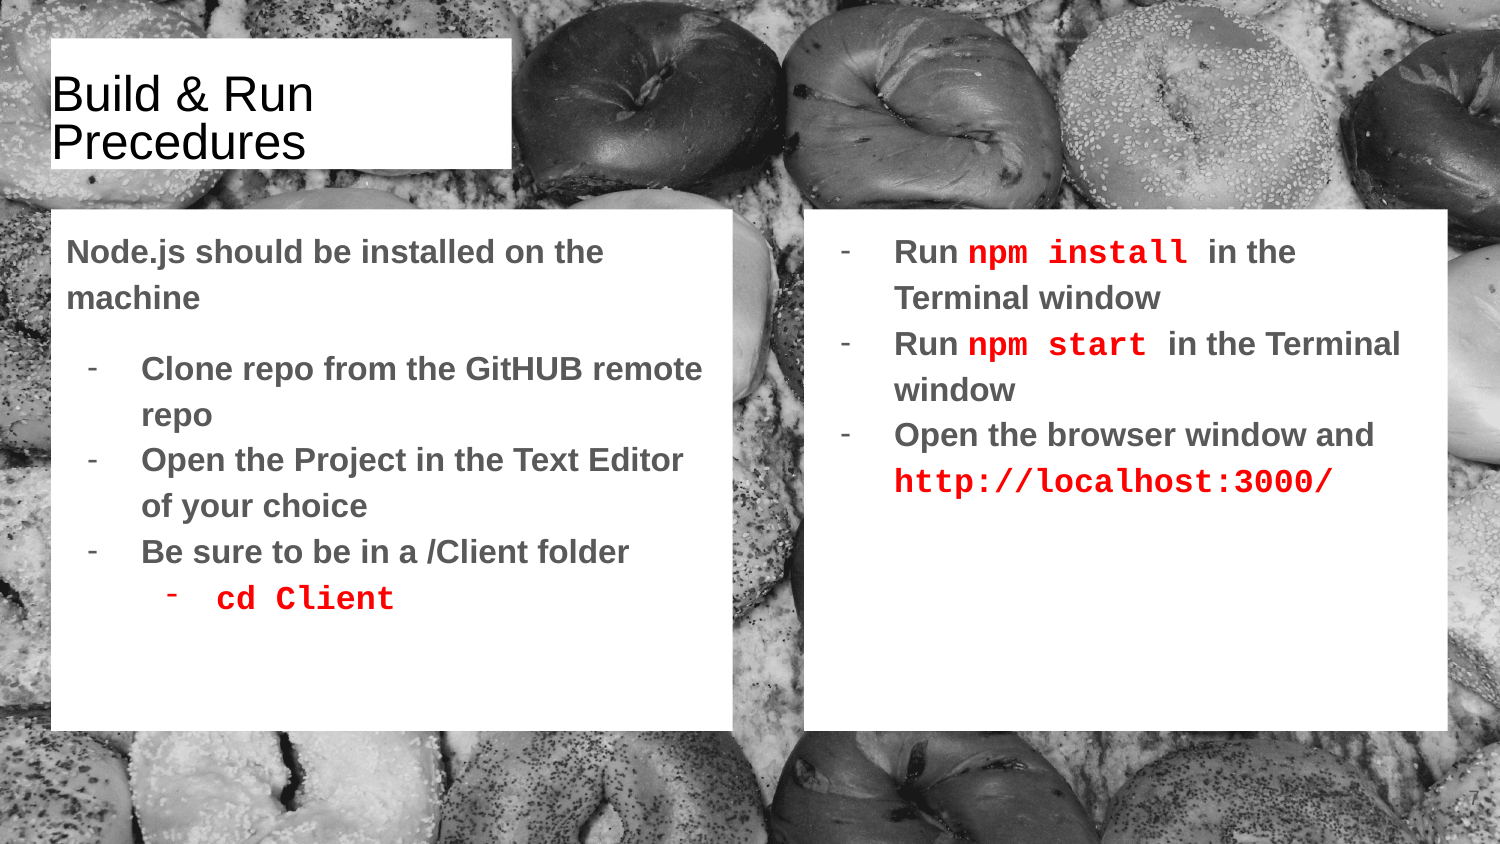

# Build & Run Precedures
Node.js should be installed on the machine
Clone repo from the GitHUB remote repo
Open the Project in the Text Editor of your choice
Be sure to be in a /Client folder
cd Client

Run npm install in the Terminal window
Run npm start in the Terminal window
Open the browser window and http://localhost:3000/

7